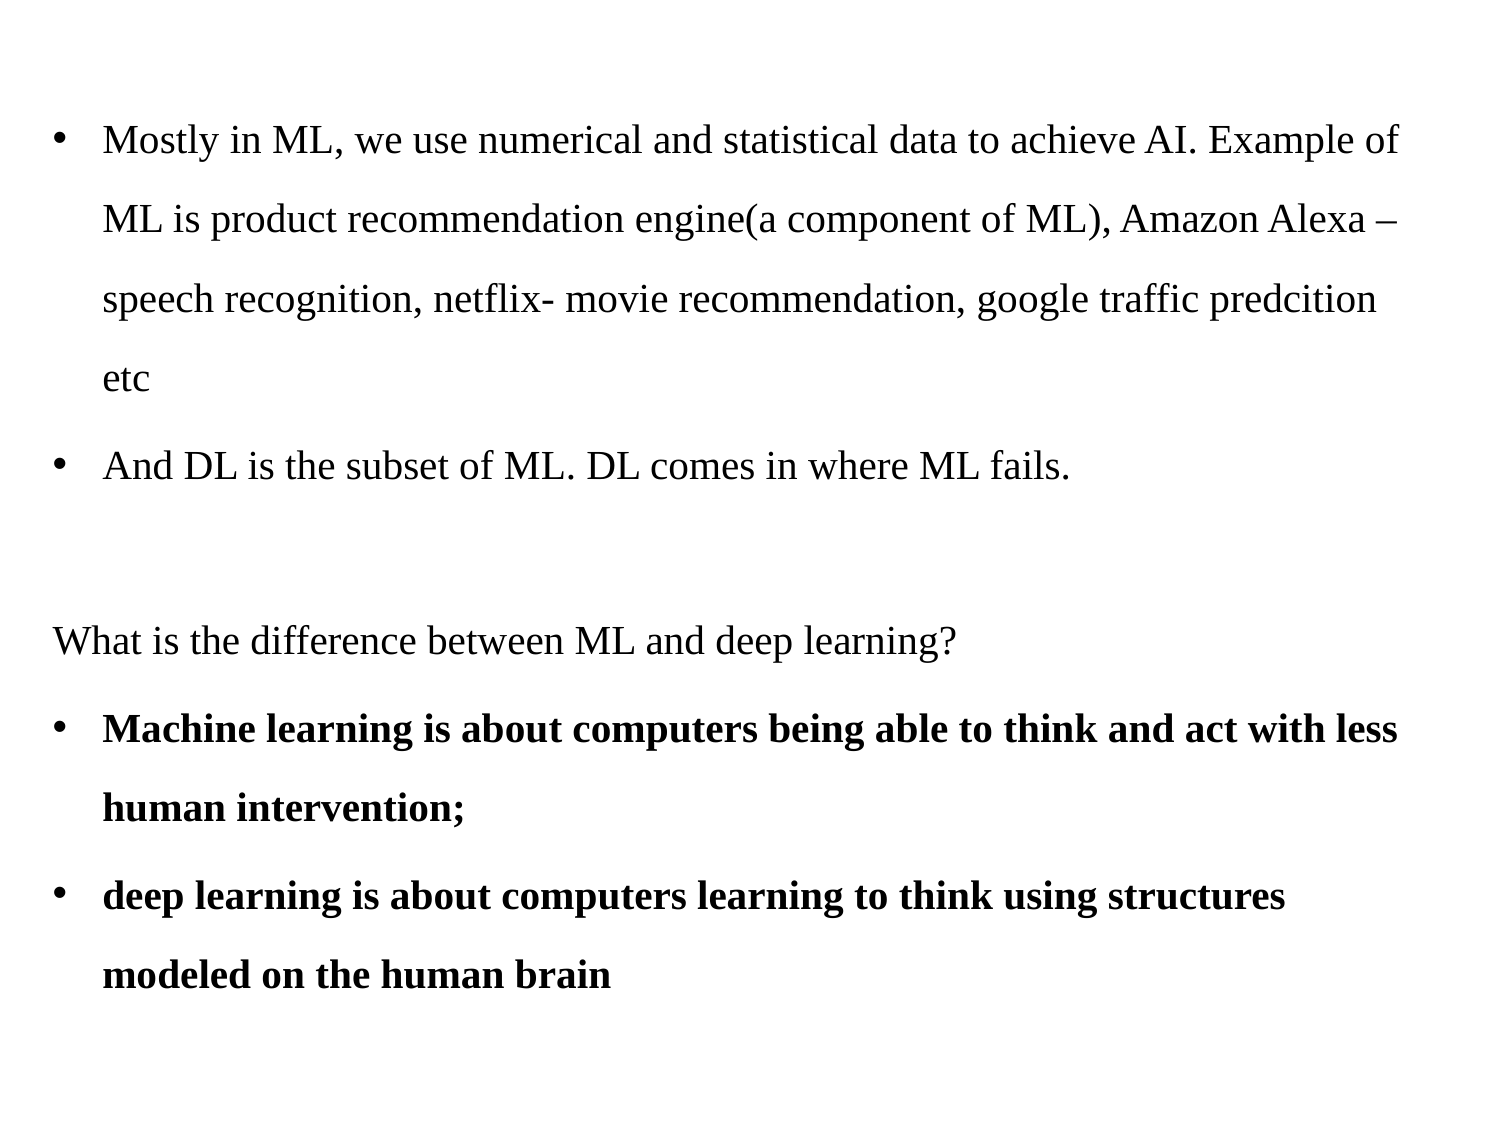

Mostly in ML, we use numerical and statistical data to achieve AI. Example of ML is product recommendation engine(a component of ML), Amazon Alexa – speech recognition, netflix- movie recommendation, google traffic predcition  etc
And DL is the subset of ML. DL comes in where ML fails.

What is the difference between ML and deep learning?
Machine learning is about computers being able to think and act with less human intervention;
deep learning is about computers learning to think using structures modeled on the human brain